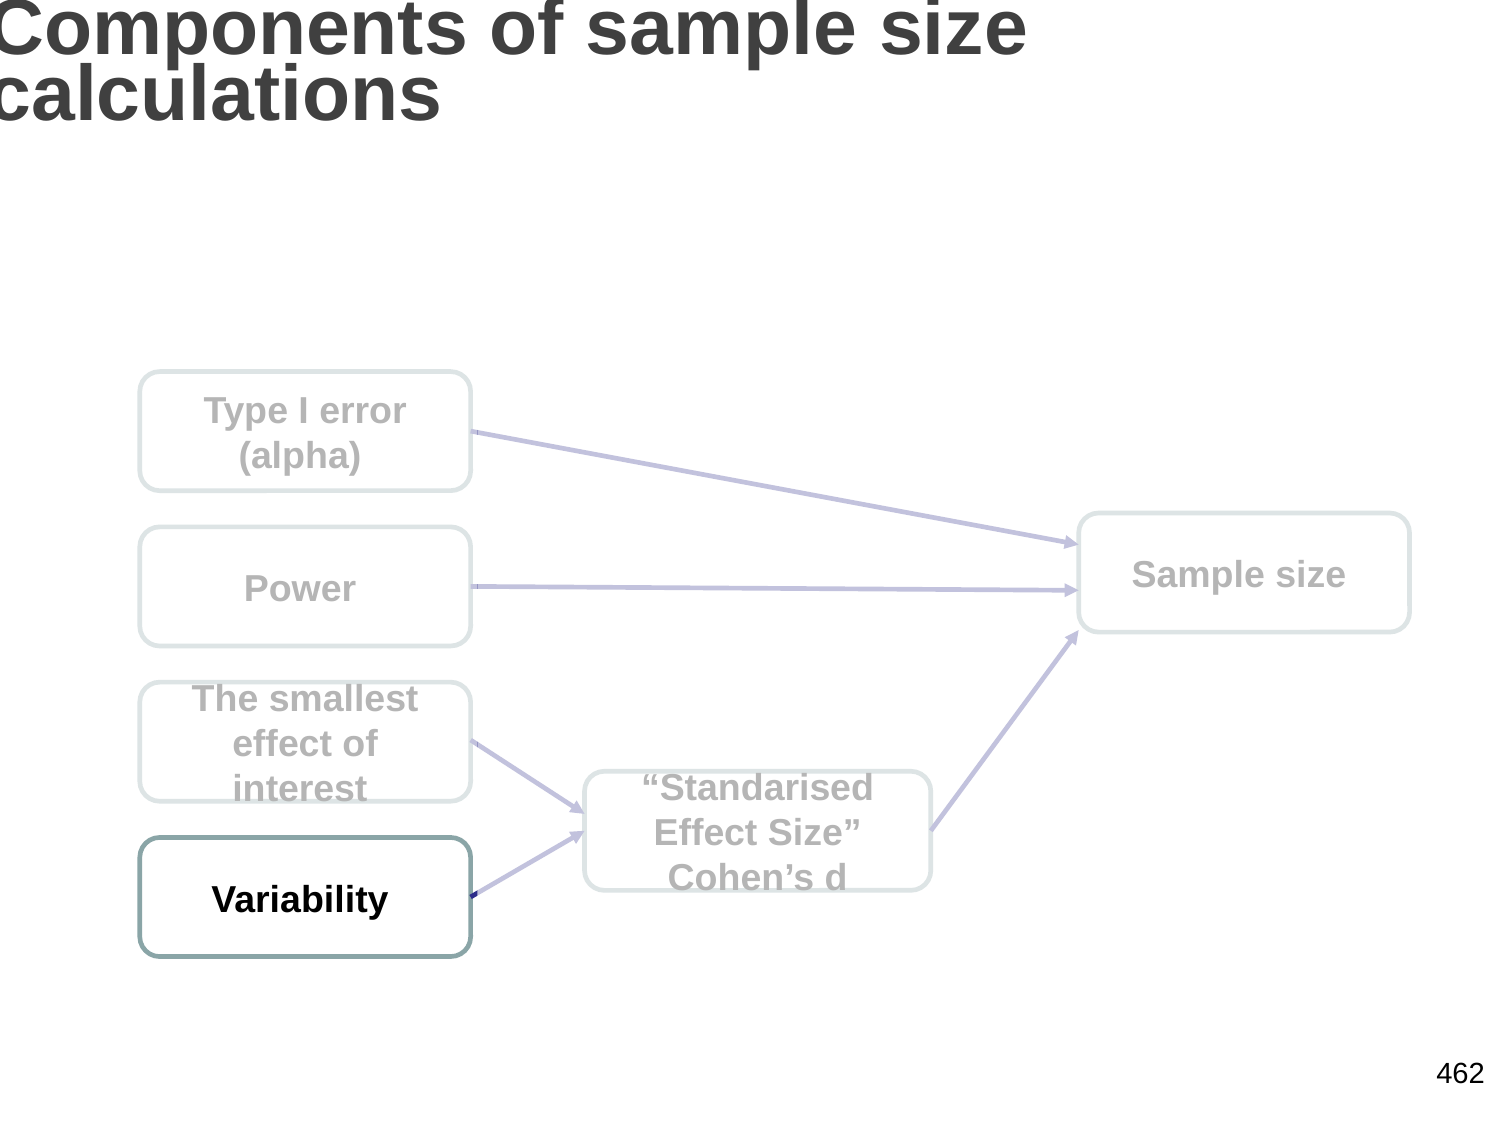

# Components of sample size calculations

Type I error (alpha)
Sample size
Power
The smallest effect of interest

“Standarised Effect Size” Cohen’s d

Variability
462